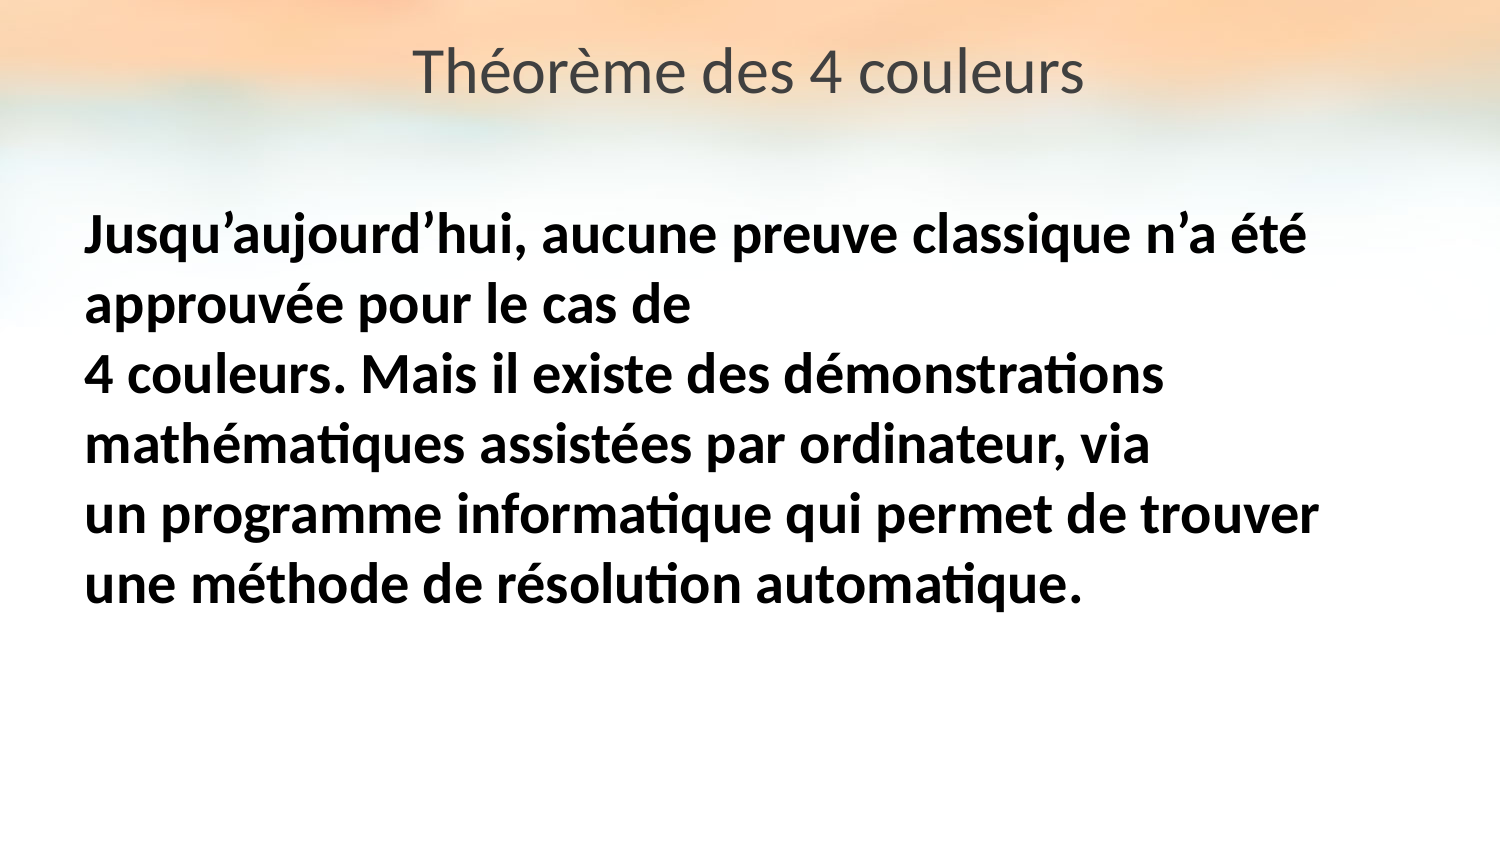

Théorème des 4 couleurs
Jusqu’aujourd’hui, aucune preuve classique n’a été approuvée pour le cas de
4 couleurs. Mais il existe des démonstrations mathématiques assistées par ordinateur, via
un programme informatique qui permet de trouver une méthode de résolution automatique.